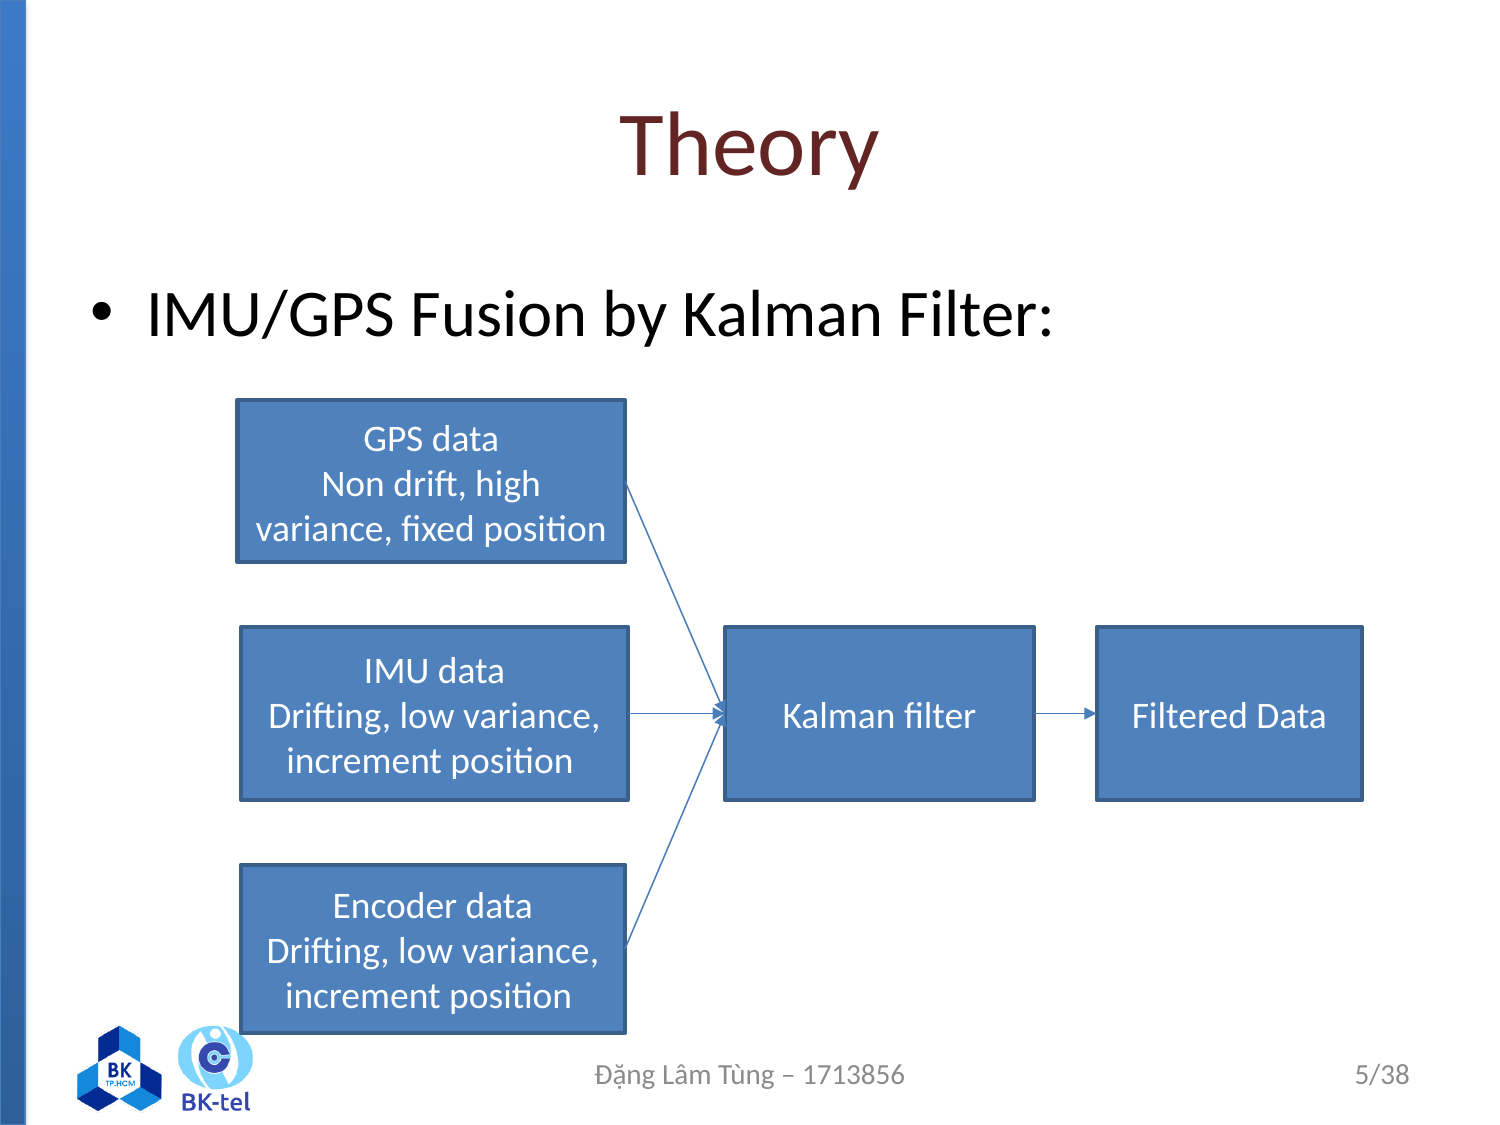

# Theory
IMU/GPS Fusion by Kalman Filter:

GPS data
Non drift, high variance, fixed position
IMU data
Drifting, low variance, increment position
Kalman filter
Filtered Data
Encoder data
Drifting, low variance, increment position
Đặng Lâm Tùng – 1713856
5/38